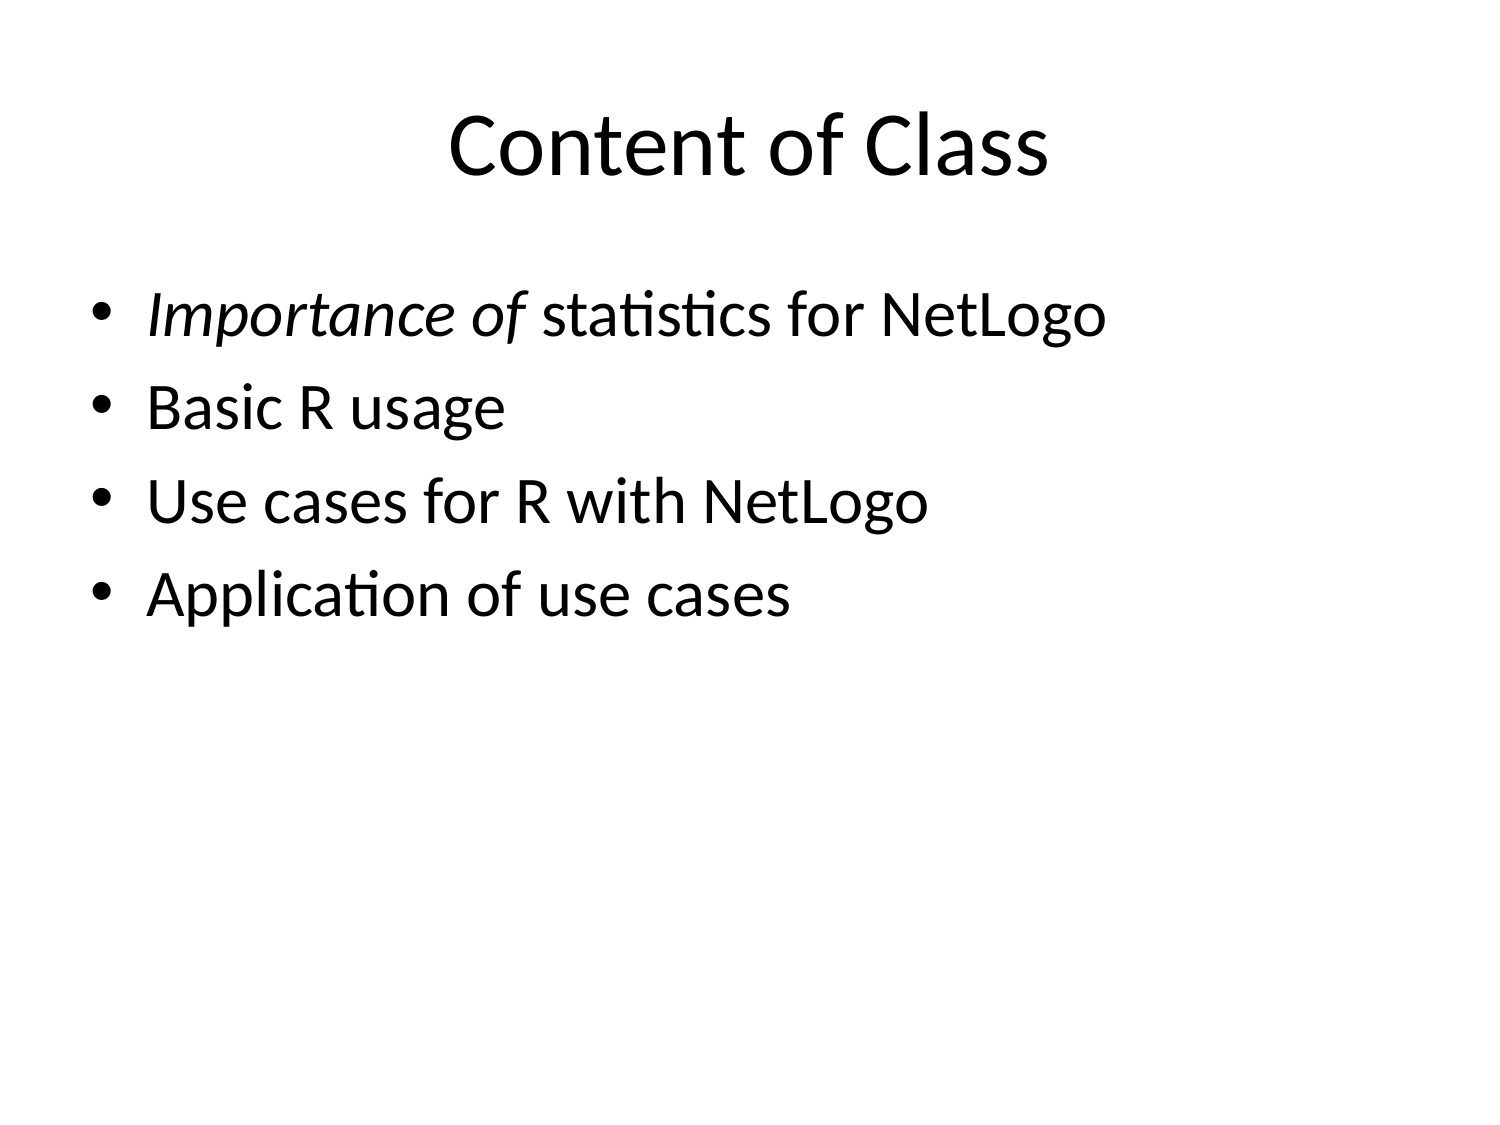

# Content of Class
Importance of statistics for NetLogo
Basic R usage
Use cases for R with NetLogo
Application of use cases